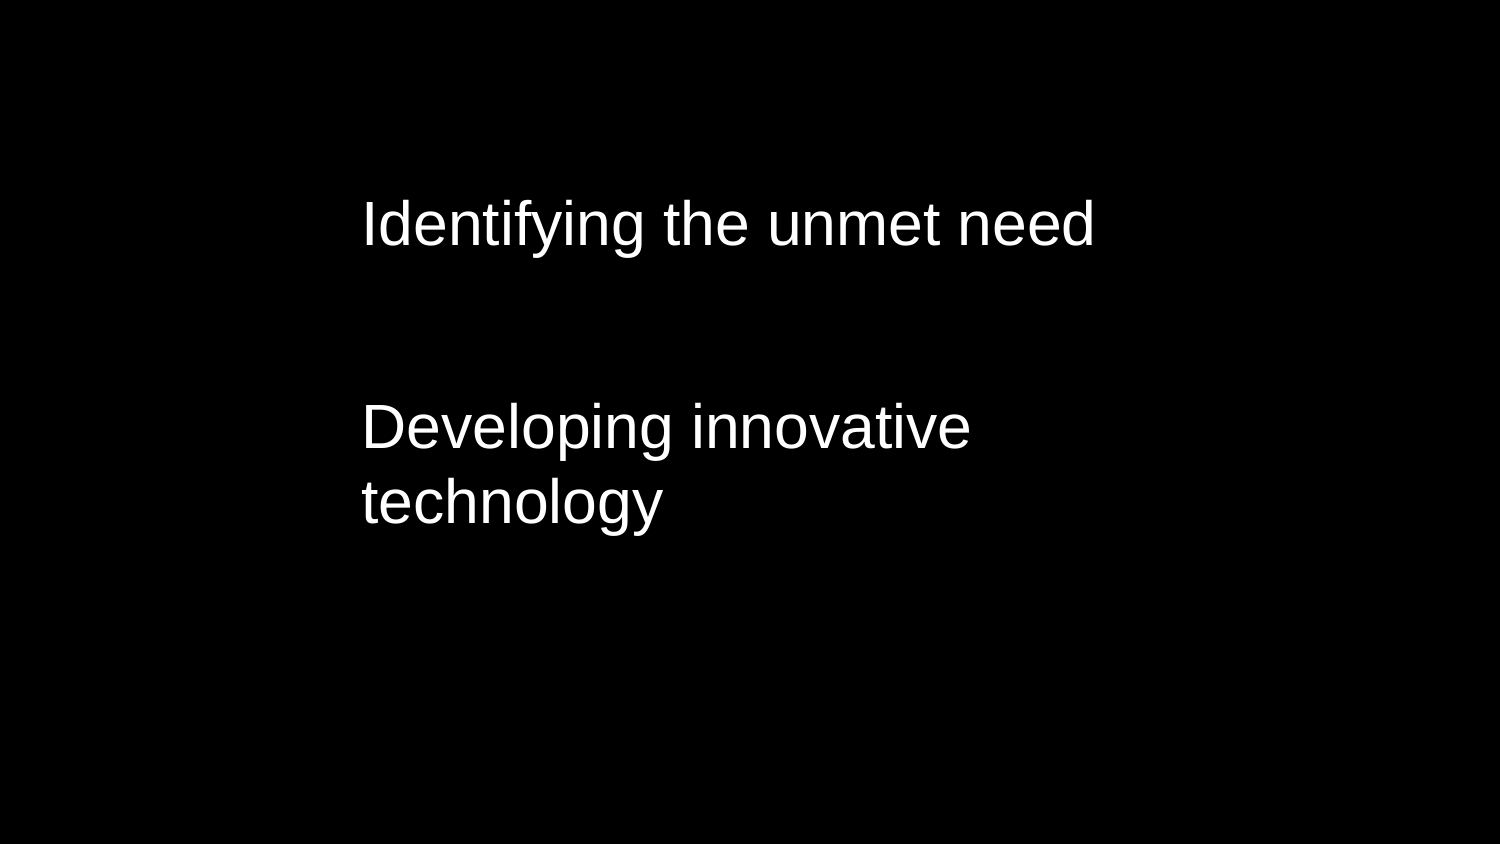

Identifying the unmet need
Developing innovative technology